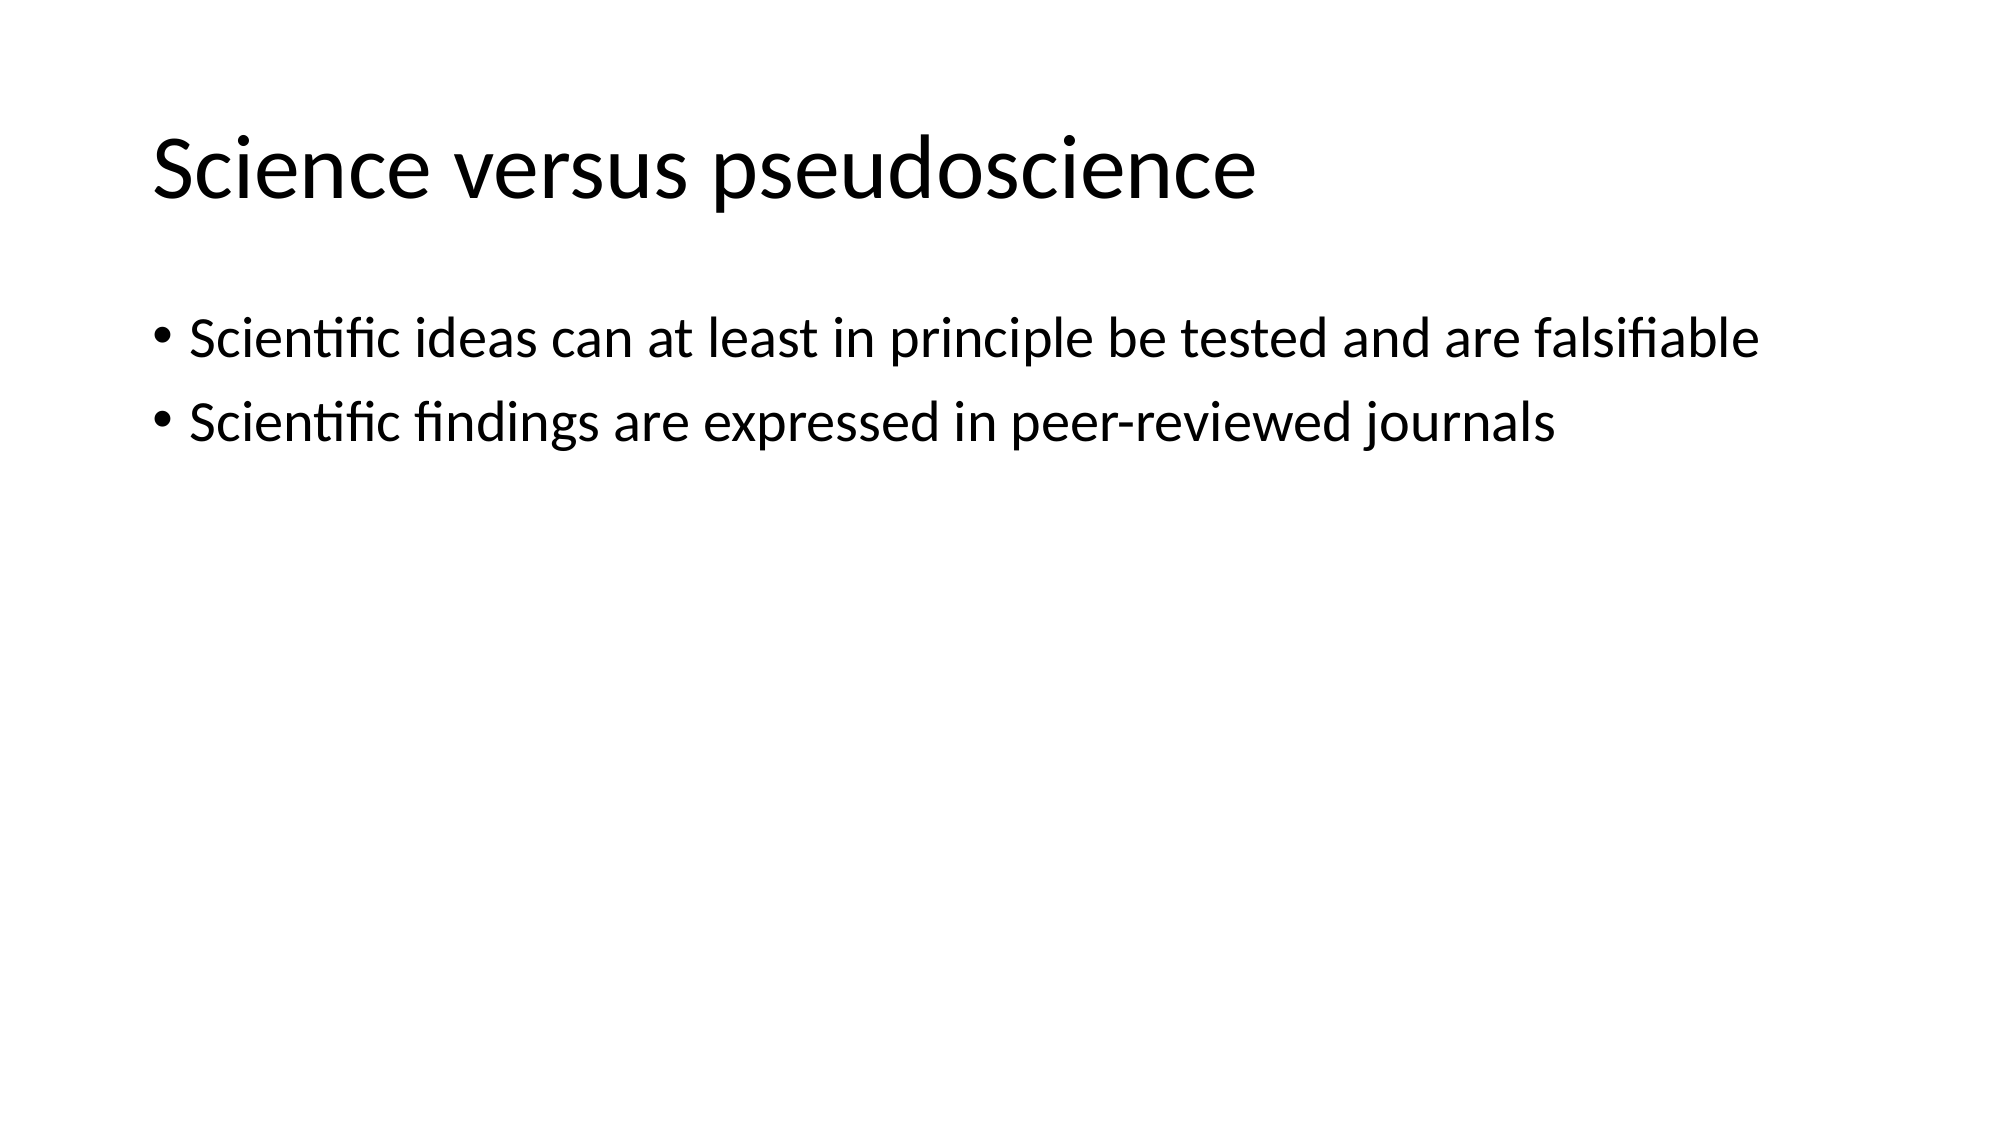

# Science versus pseudoscience
Scientific ideas can at least in principle be tested and are falsifiable
Scientific findings are expressed in peer-reviewed journals